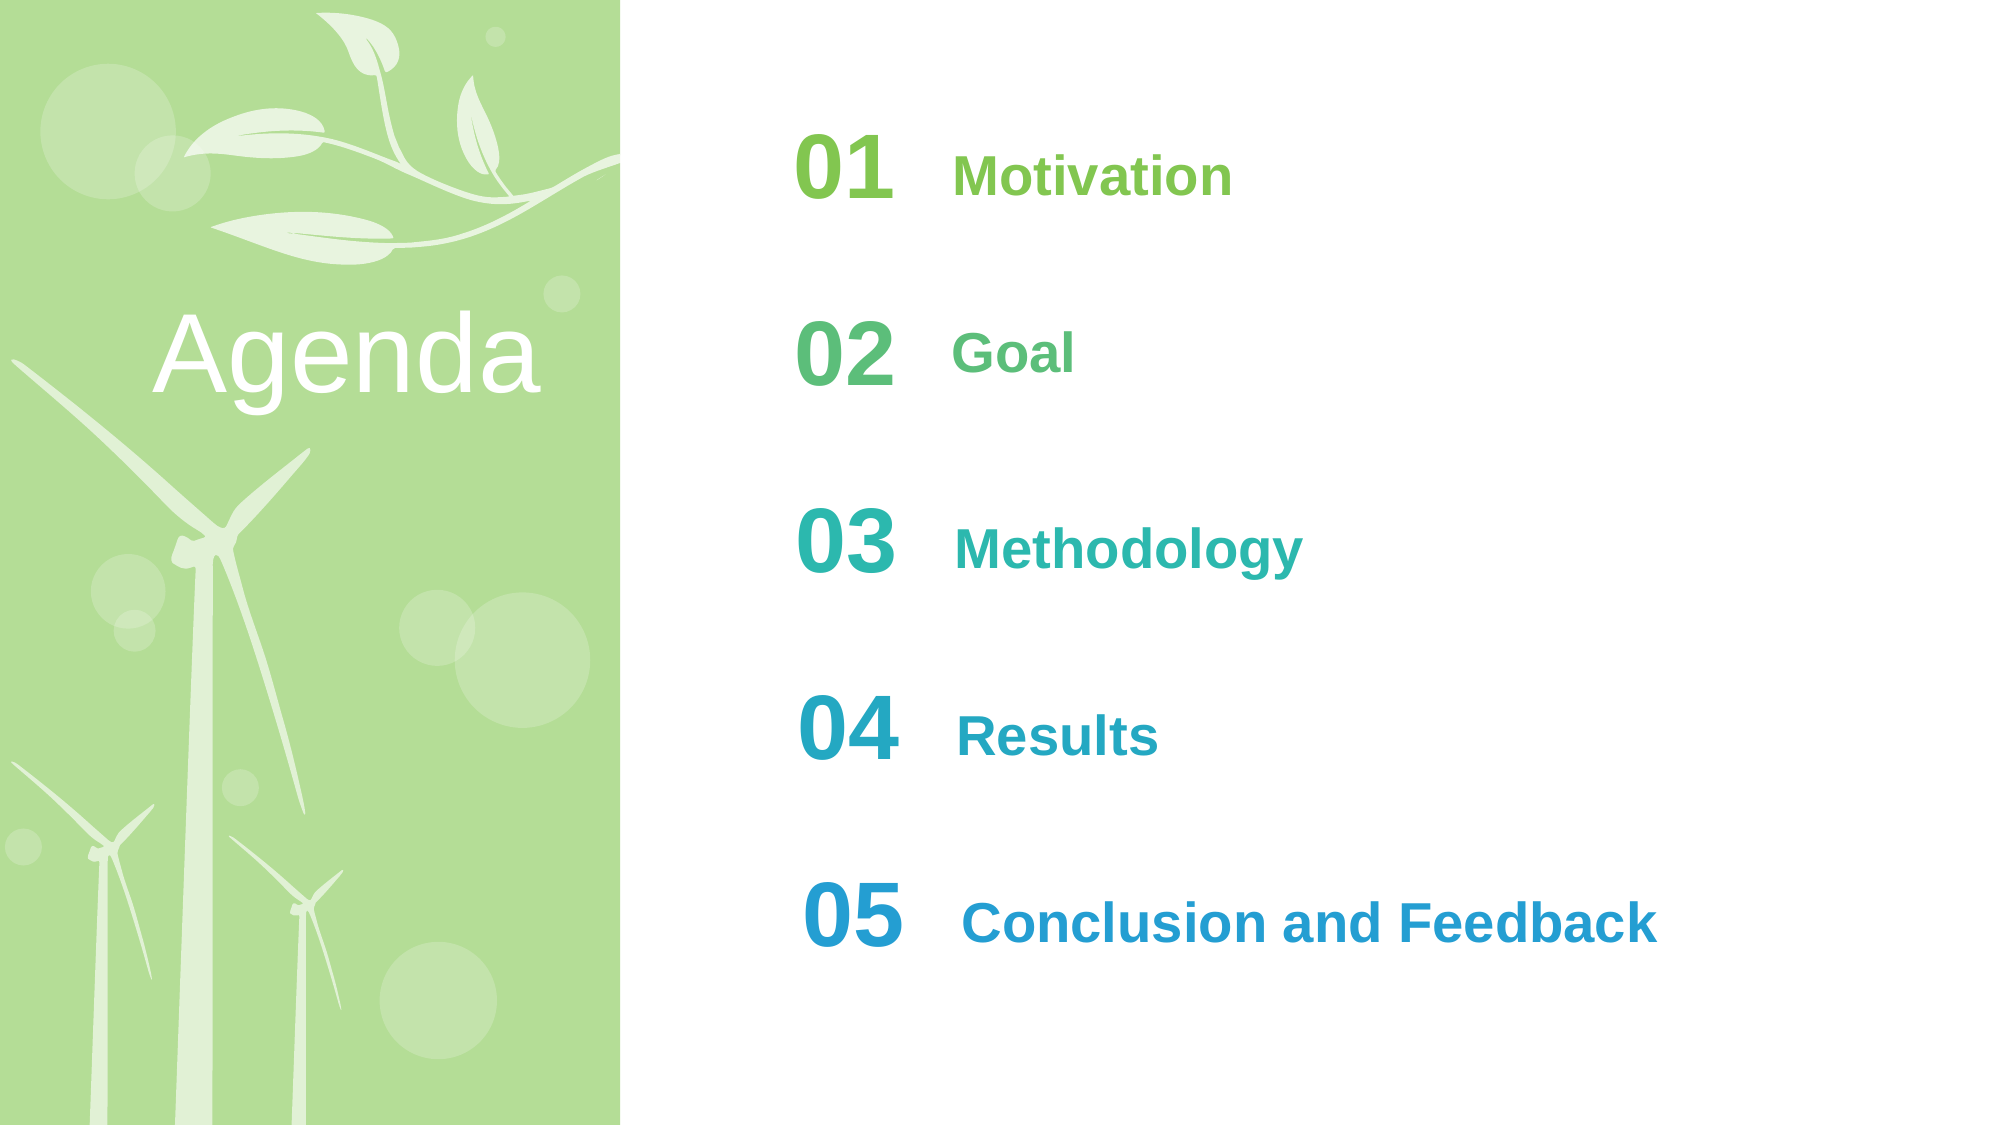

01
Motivation
Agenda
02
Goal
03
Methodology
04
Results
05
Conclusion and Feedback